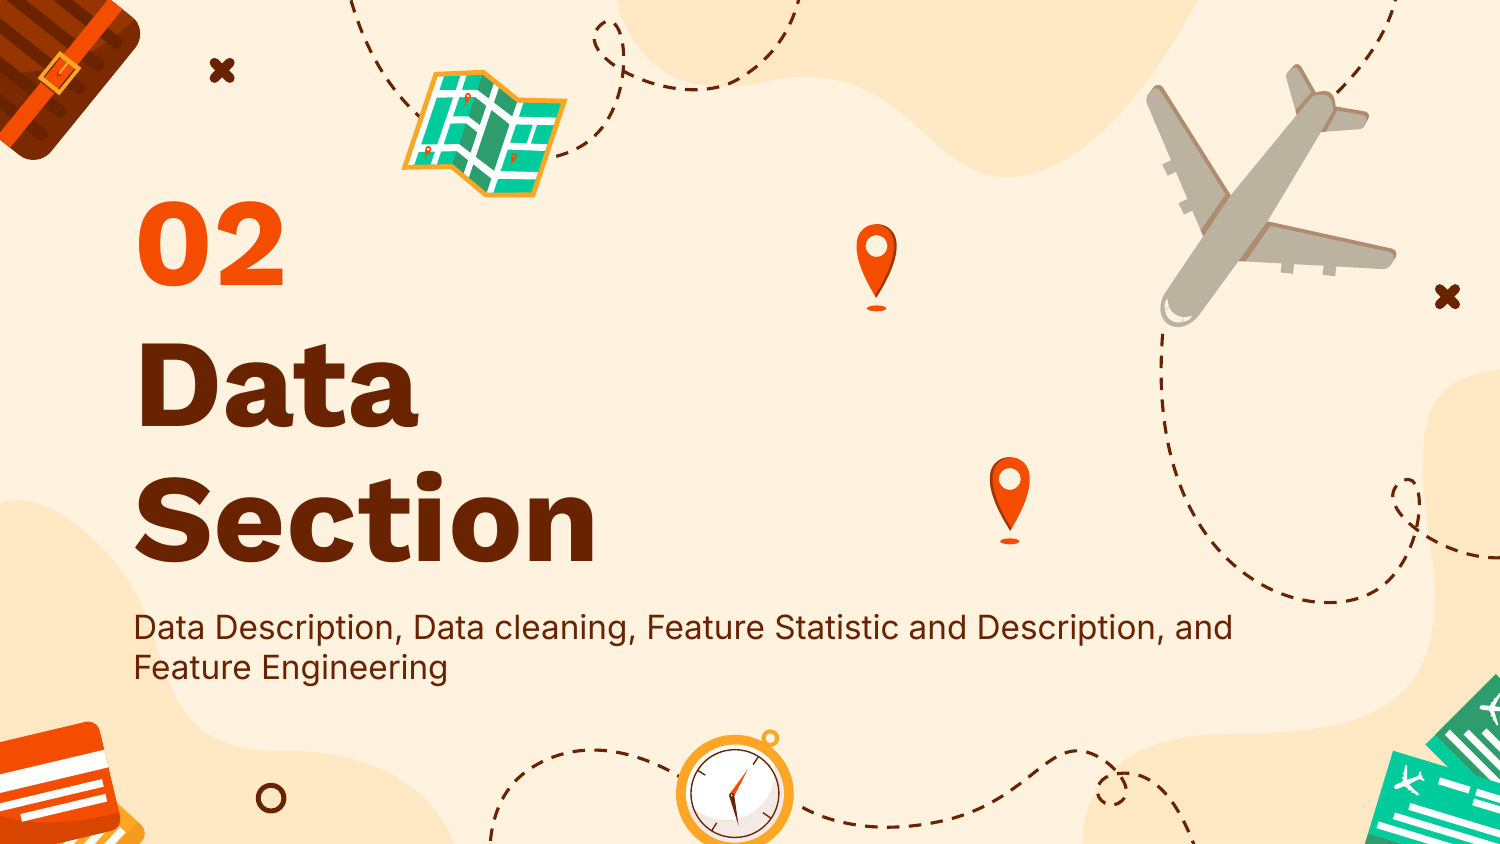

02

# Data
Section

Data Description, Data cleaning, Feature Statistic and Description, and Feature Engineering